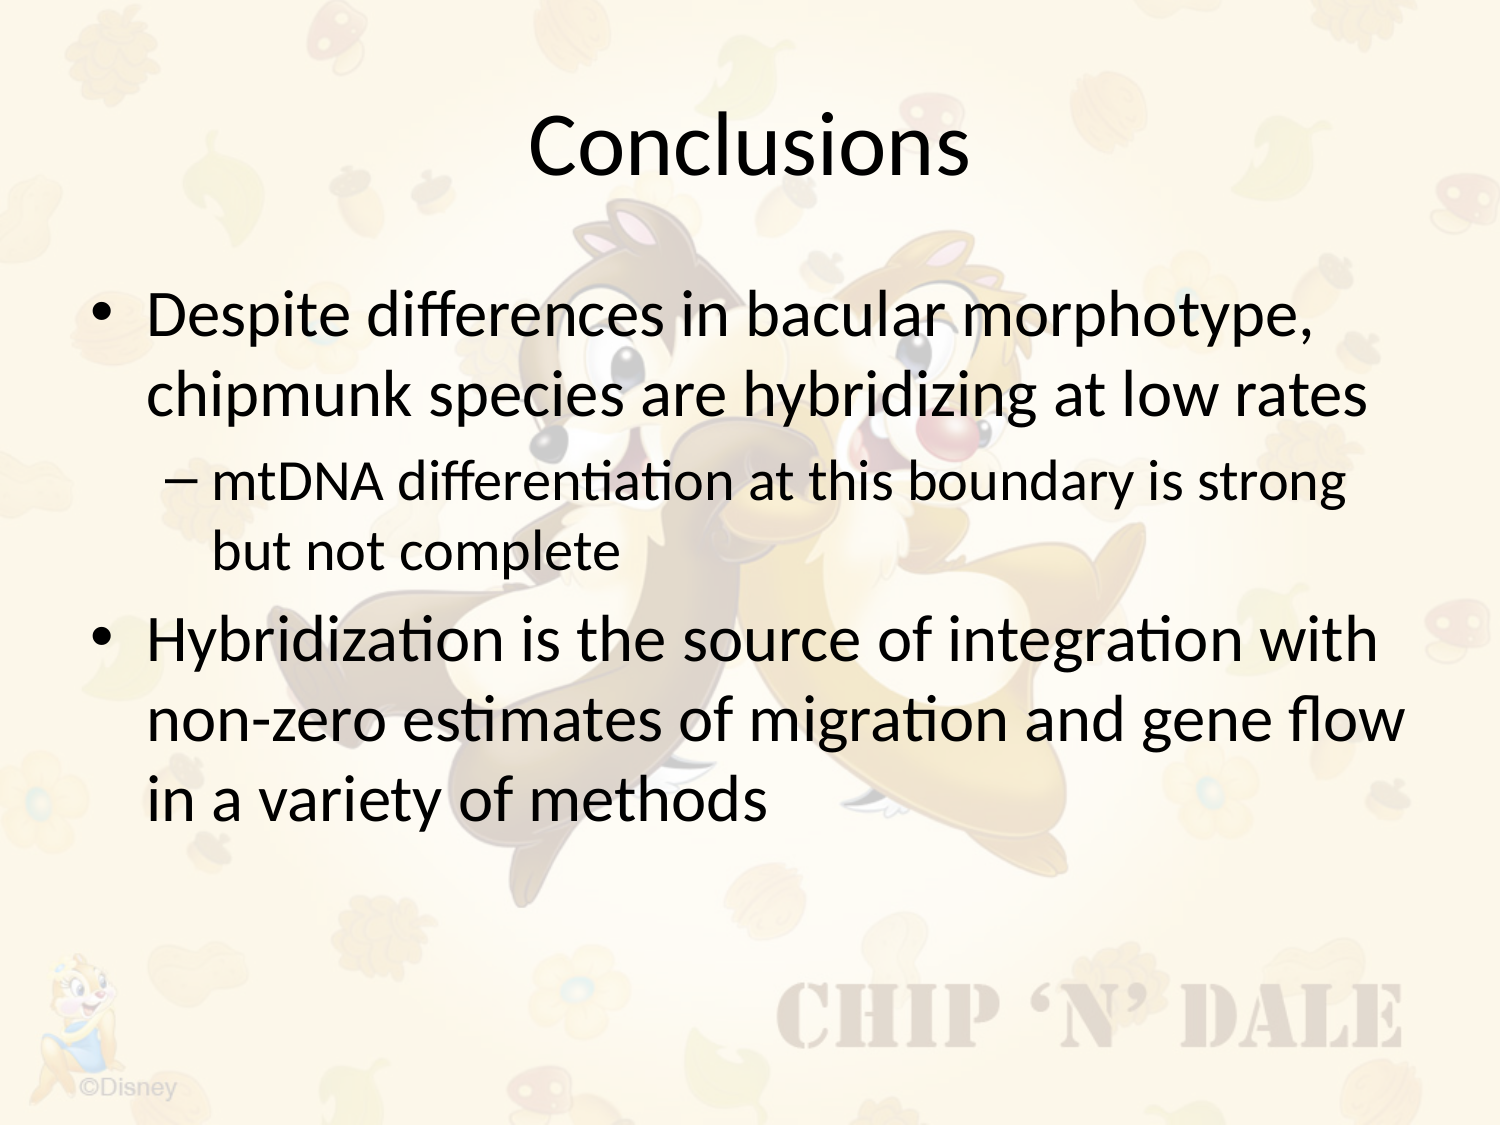

# Conclusions
Despite differences in bacular morphotype, chipmunk species are hybridizing at low rates
mtDNA differentiation at this boundary is strong but not complete
Hybridization is the source of integration with non-zero estimates of migration and gene flow in a variety of methods